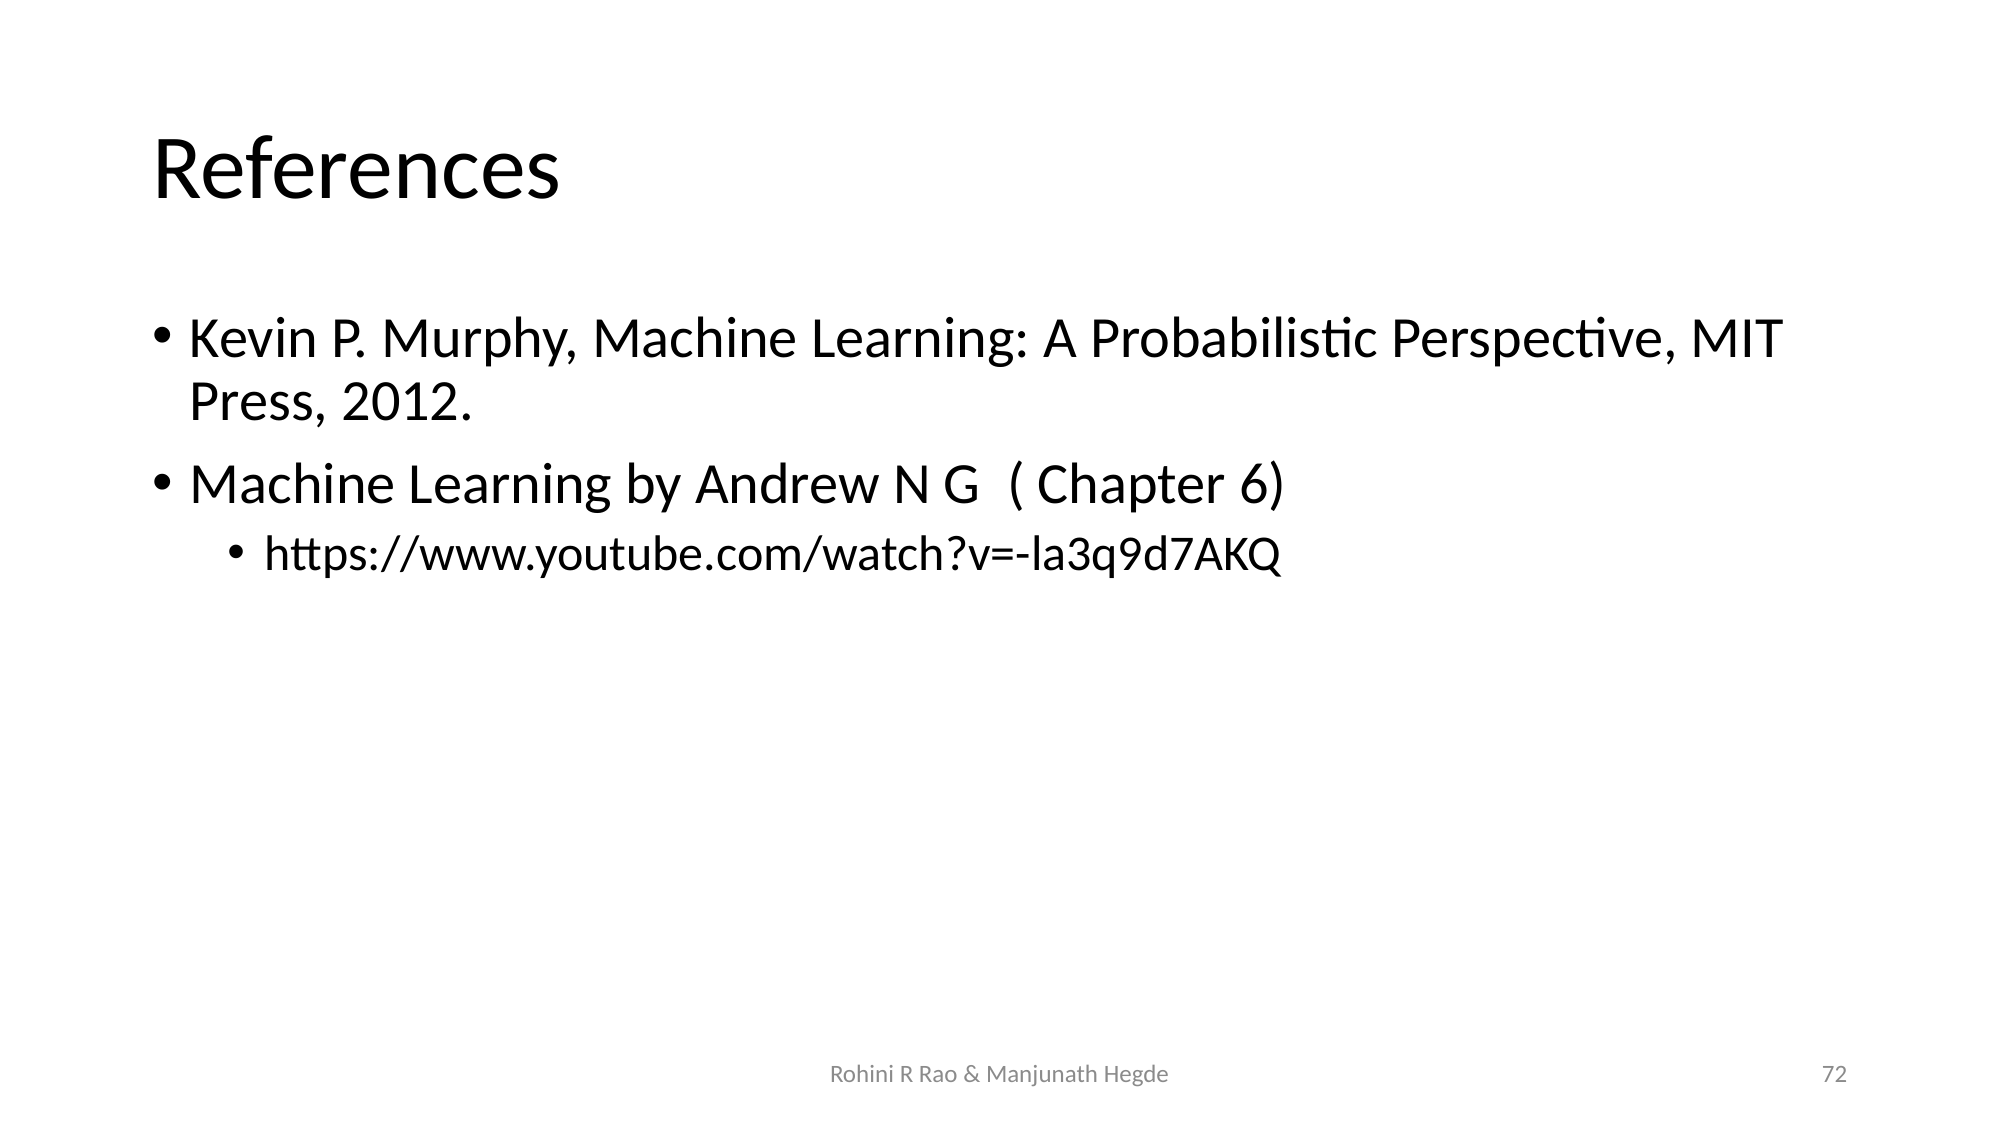

# References
Kevin P. Murphy, Machine Learning: A Probabilistic Perspective, MIT Press, 2012.
Machine Learning by Andrew N G  ( Chapter 6)
https://www.youtube.com/watch?v=-la3q9d7AKQ
Rohini R Rao & Manjunath Hegde
72